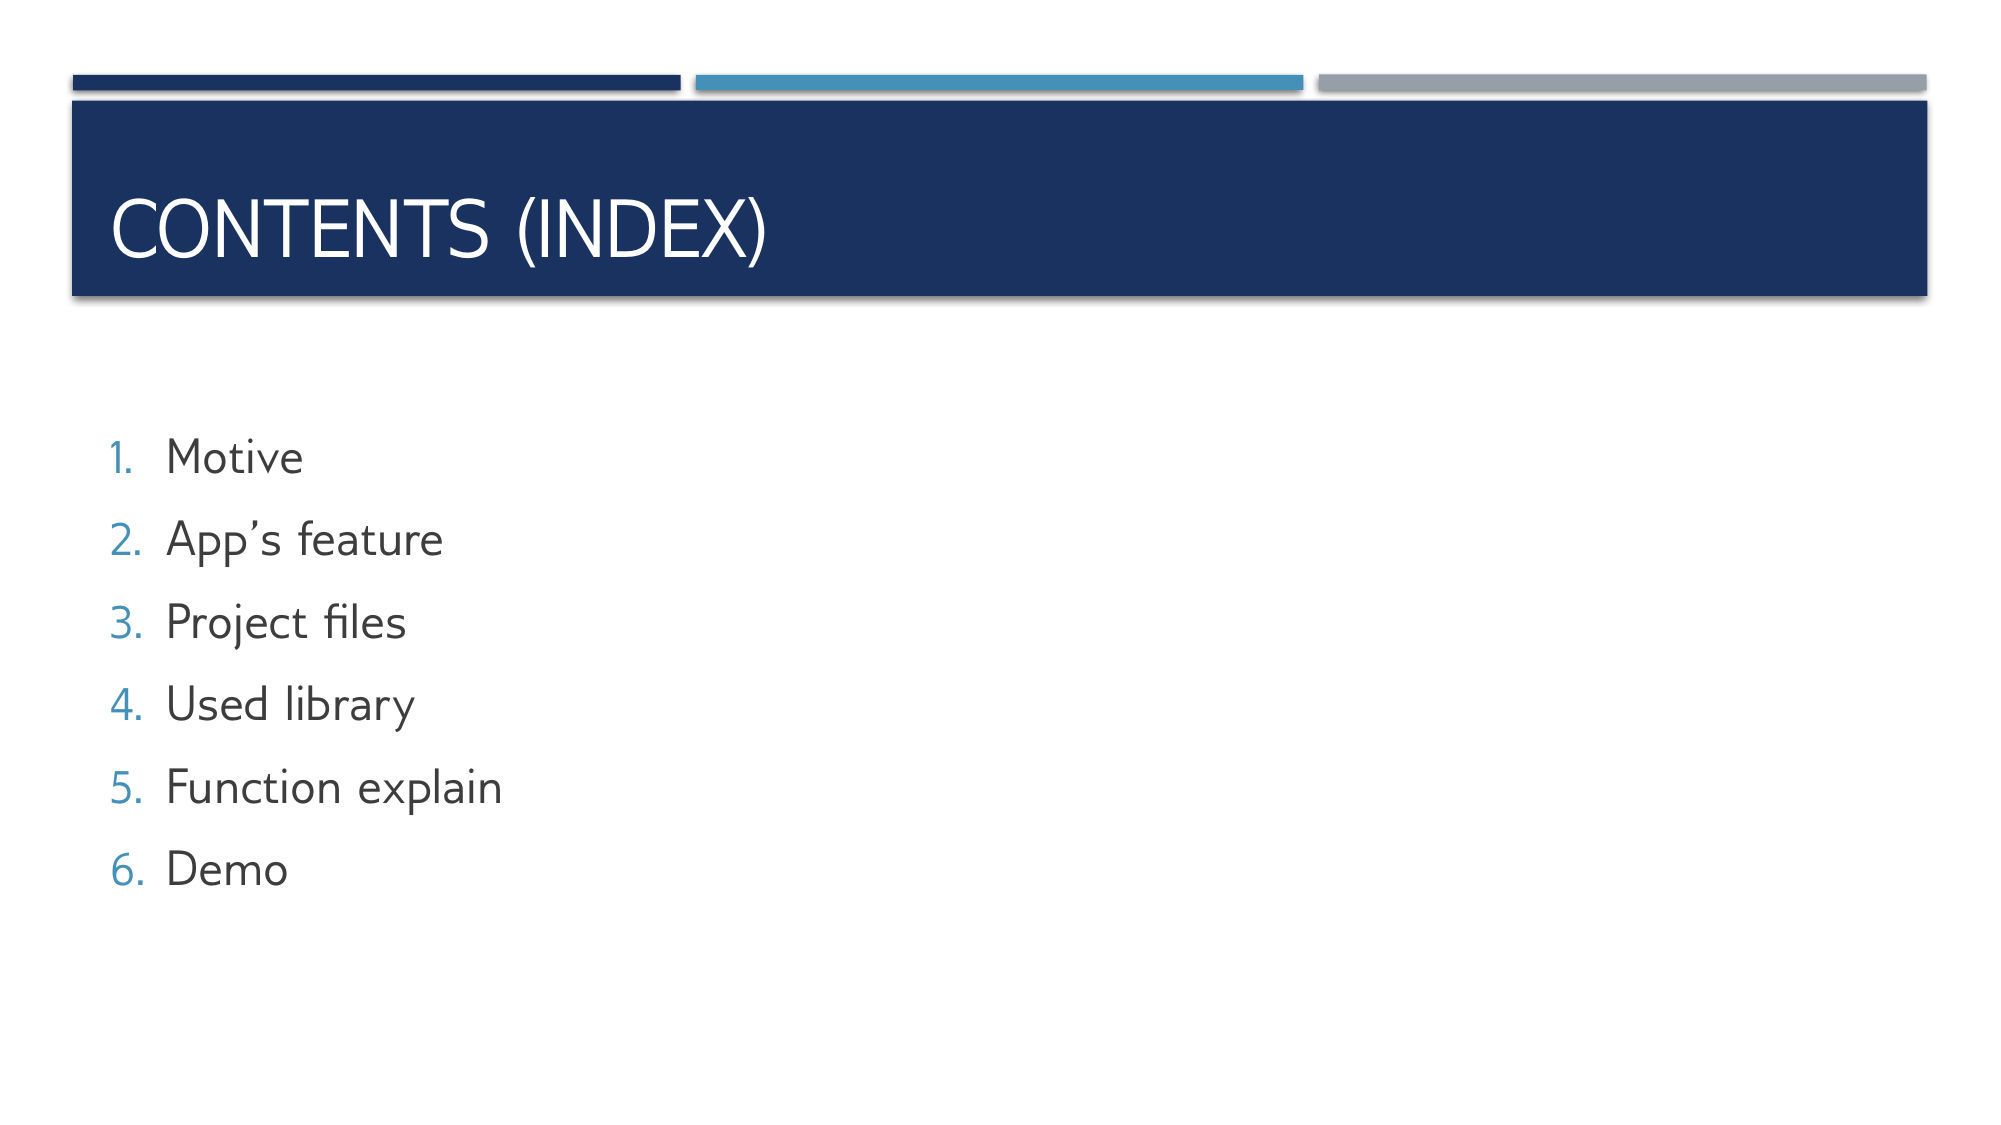

# Contents (index)
Motive
App’s feature
Project files
Used library
Function explain
Demo